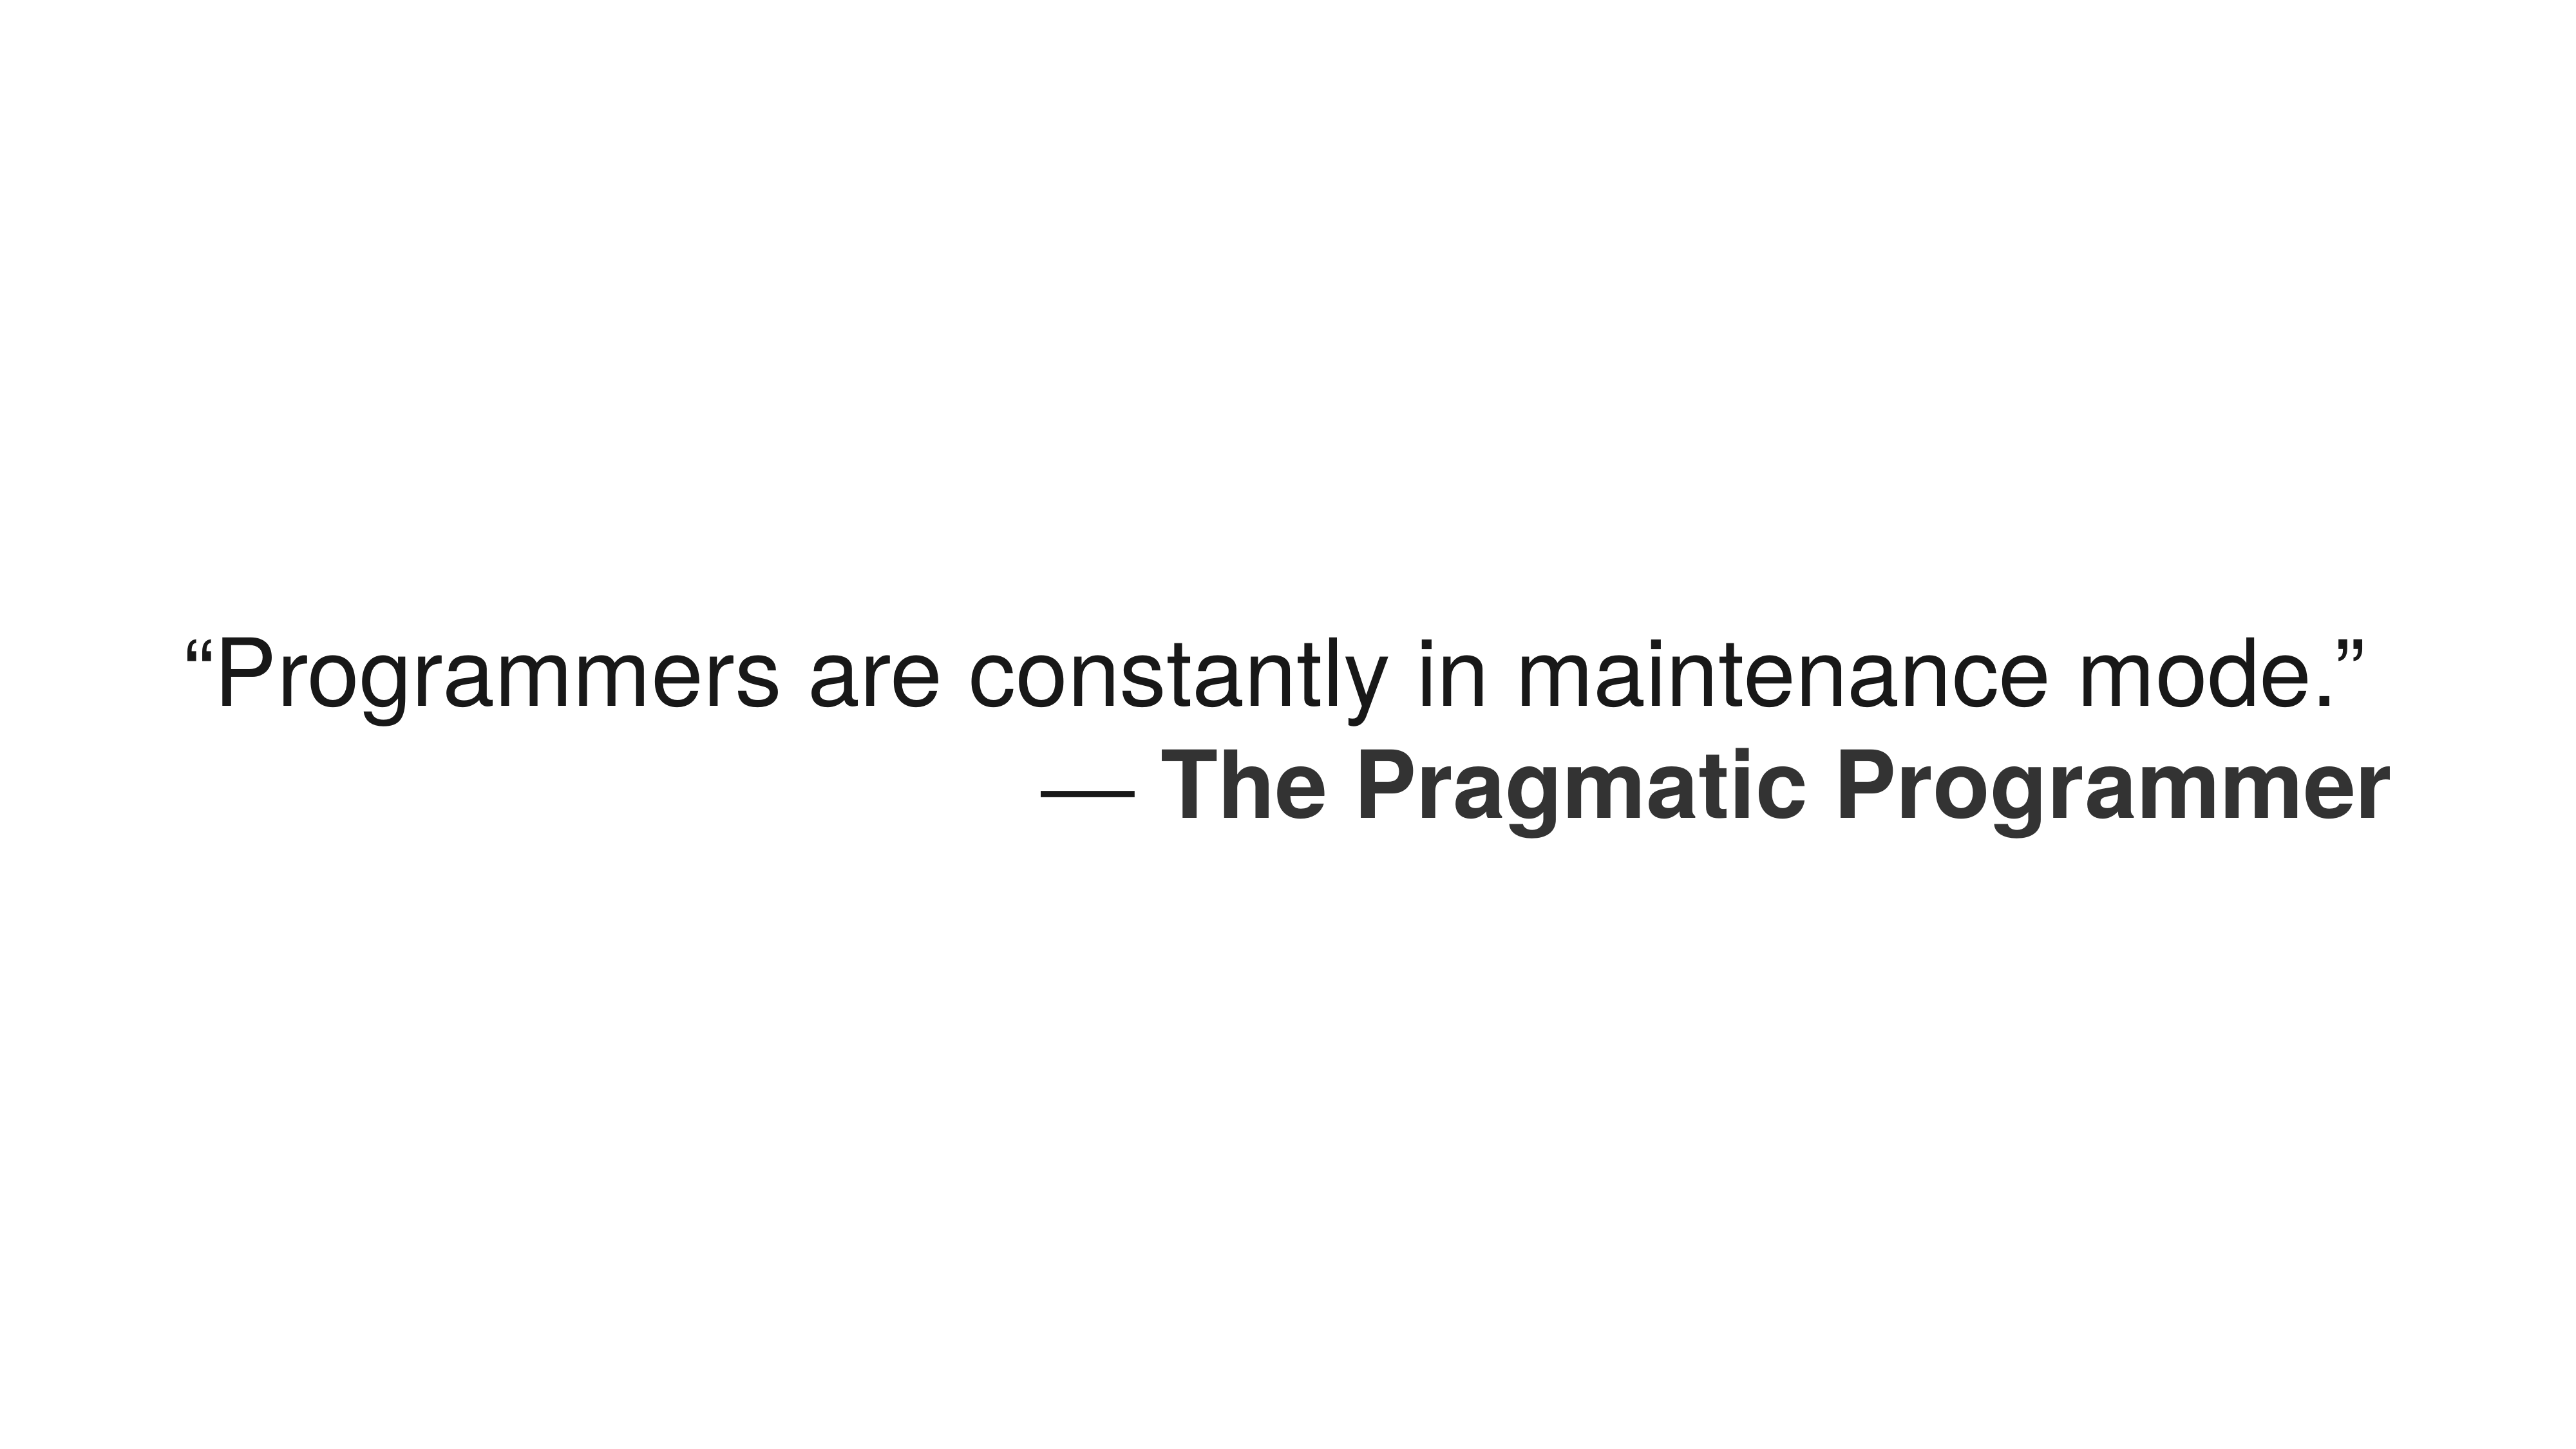

“Programmers are constantly in maintenance mode.”
― The Pragmatic Programmer